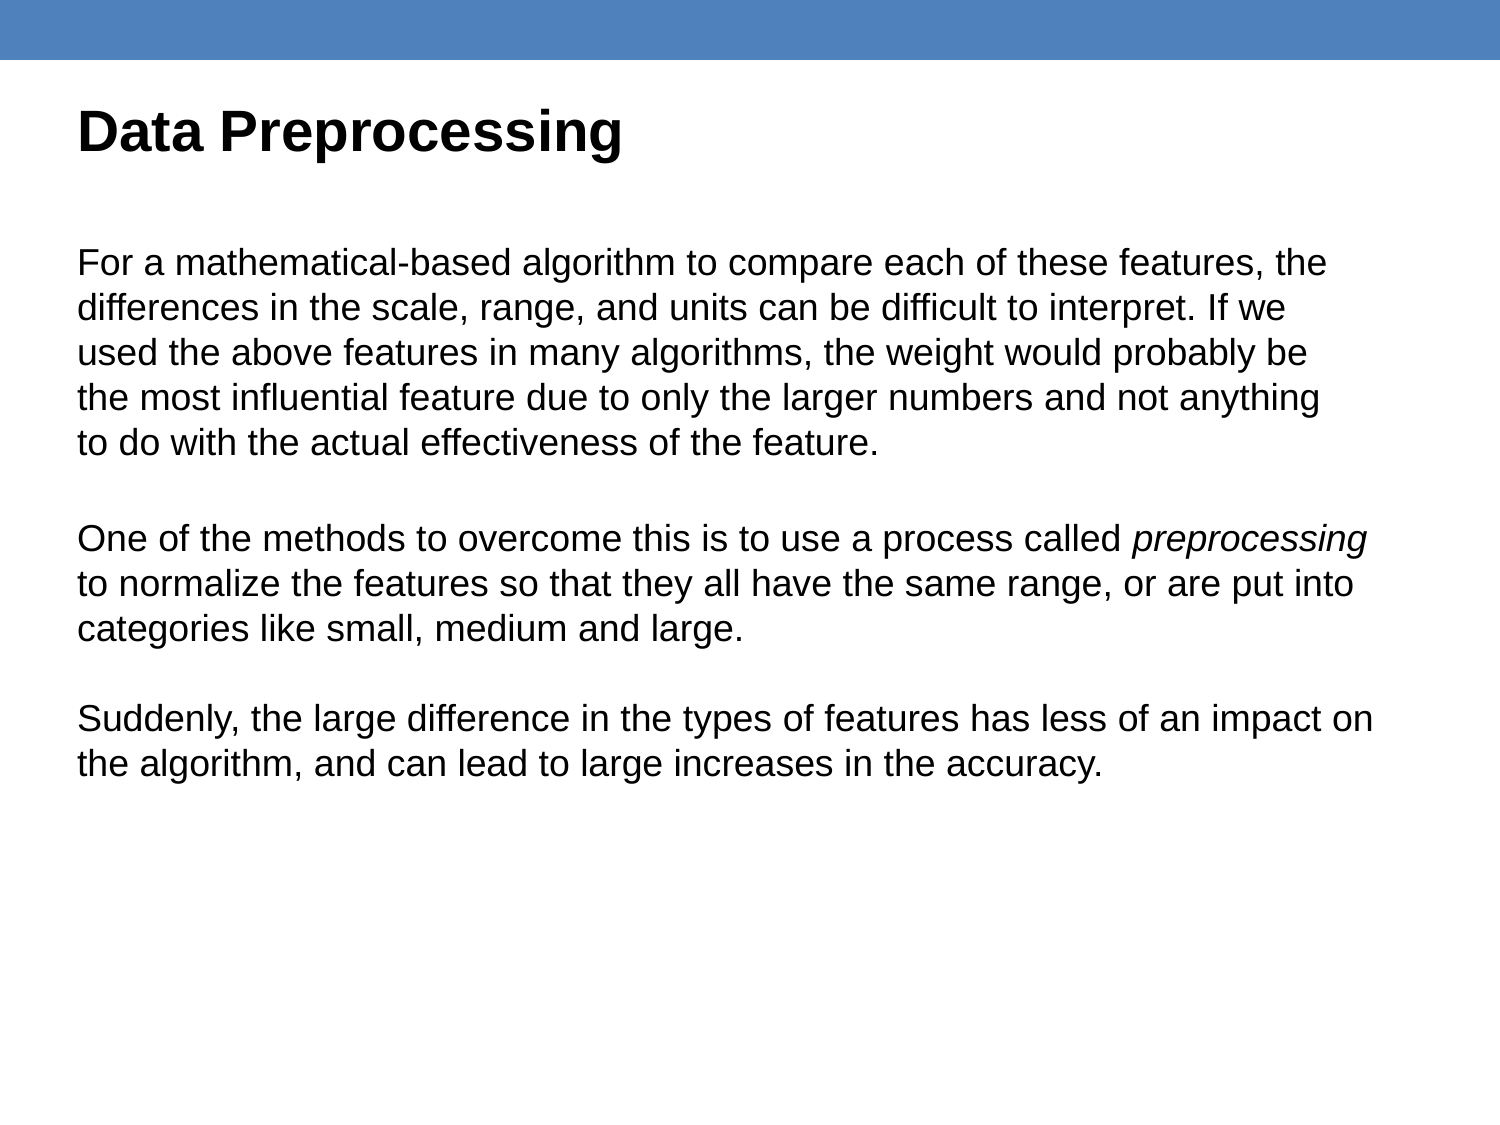

Data Preprocessing
For a mathematical-based algorithm to compare each of these features, the
differences in the scale, range, and units can be difficult to interpret. If we used the above features in many algorithms, the weight would probably be the most influential feature due to only the larger numbers and not anything to do with the actual effectiveness of the feature.
One of the methods to overcome this is to use a process called preprocessing
to normalize the features so that they all have the same range, or are put into
categories like small, medium and large.

Suddenly, the large difference in the types of features has less of an impact on the algorithm, and can lead to large increases in the accuracy.